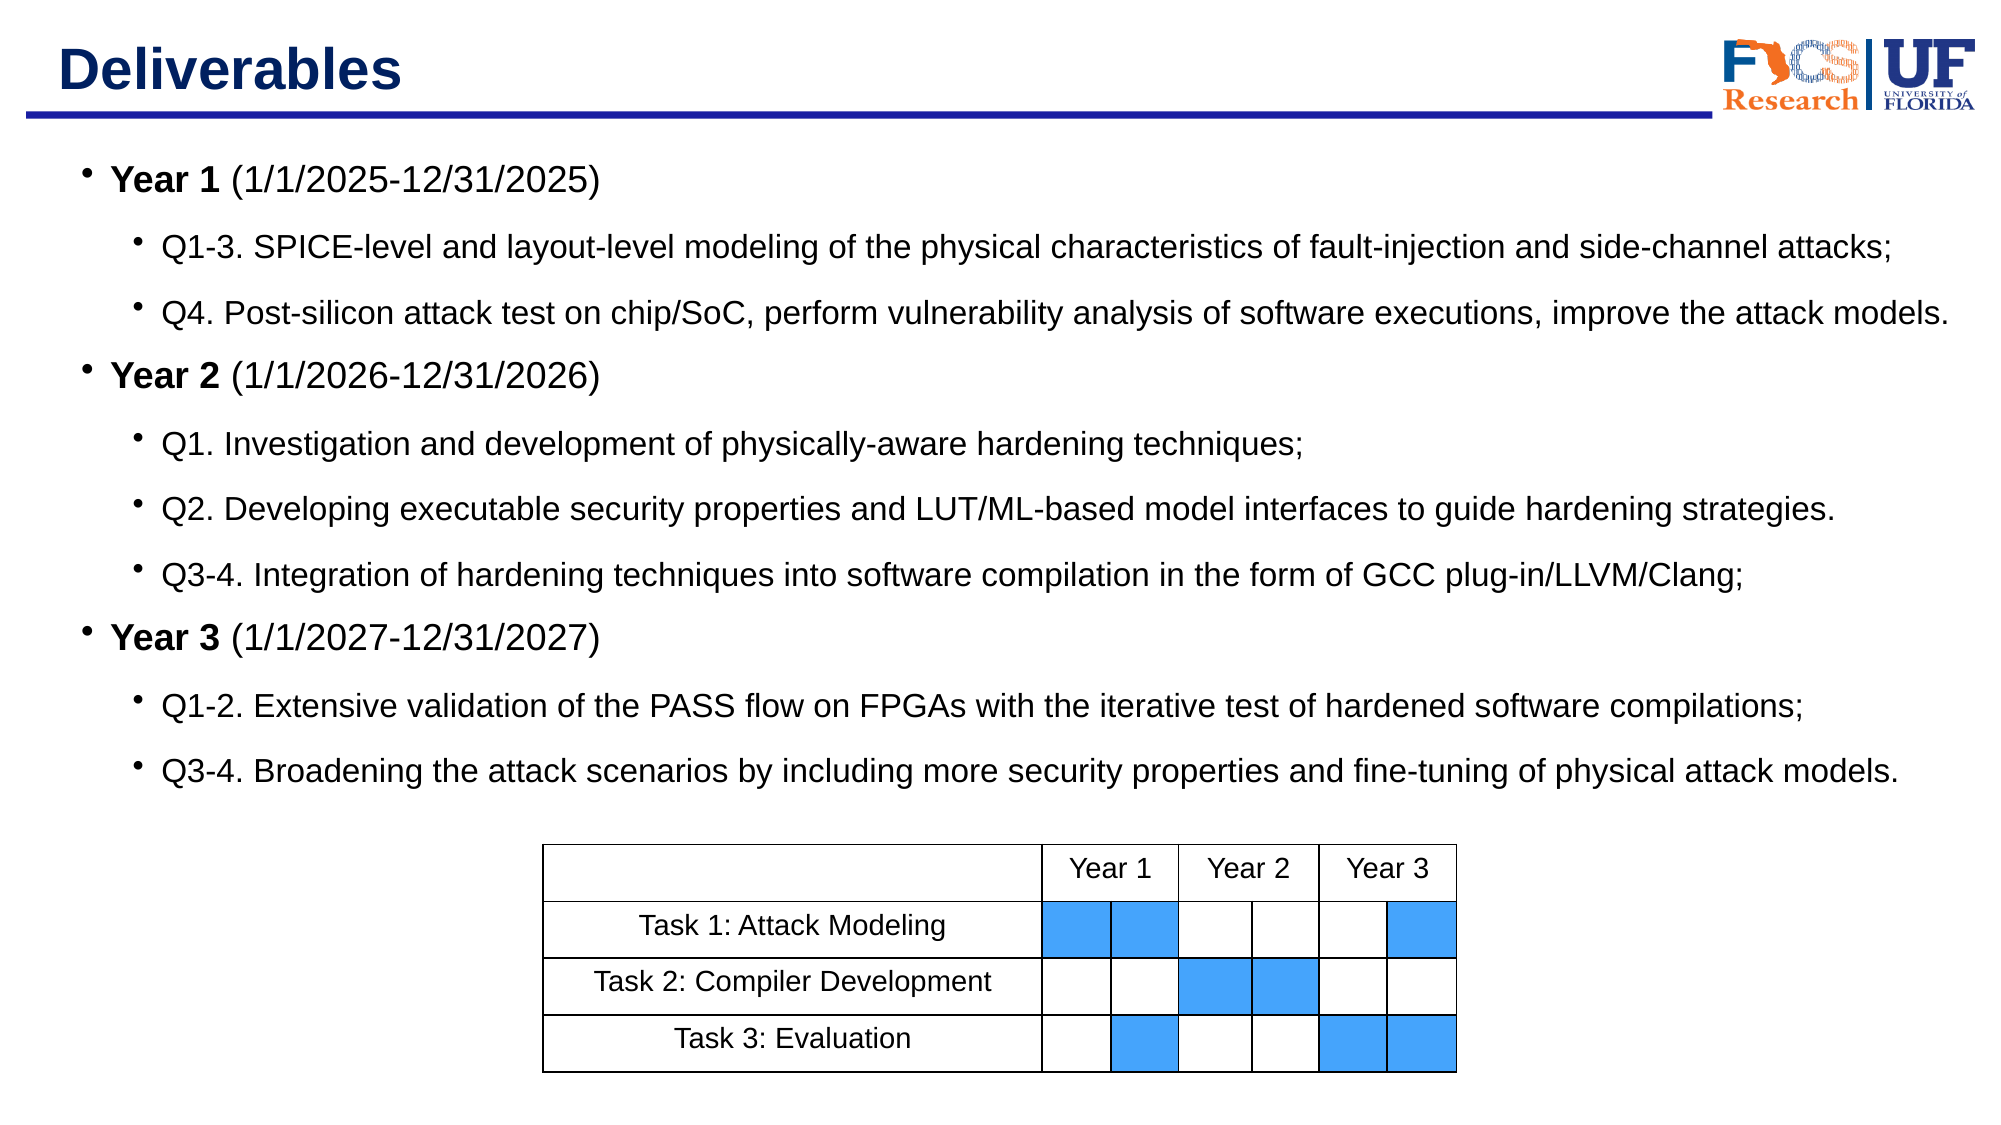

# Deliverables
Year 1 (1/1/2025-12/31/2025)
Q1-3. SPICE-level and layout-level modeling of the physical characteristics of fault-injection and side-channel attacks;
Q4. Post-silicon attack test on chip/SoC, perform vulnerability analysis of software executions, improve the attack models.
Year 2 (1/1/2026-12/31/2026)
Q1. Investigation and development of physically-aware hardening techniques;
Q2. Developing executable security properties and LUT/ML-based model interfaces to guide hardening strategies.
Q3-4. Integration of hardening techniques into software compilation in the form of GCC plug-in/LLVM/Clang;
Year 3 (1/1/2027-12/31/2027)
Q1-2. Extensive validation of the PASS flow on FPGAs with the iterative test of hardened software compilations;
Q3-4. Broadening the attack scenarios by including more security properties and fine-tuning of physical attack models.
|  | Year 1 |  | Year 2 |  | Year 3 |  |
| --- | --- | --- | --- | --- | --- | --- |
| Task 1: Attack Modeling |  |  |  |  |  |  |
| Task 2: Compiler Development |  |  |  |  |  |  |
| Task 3: Evaluation |  |  |  |  |  |  |